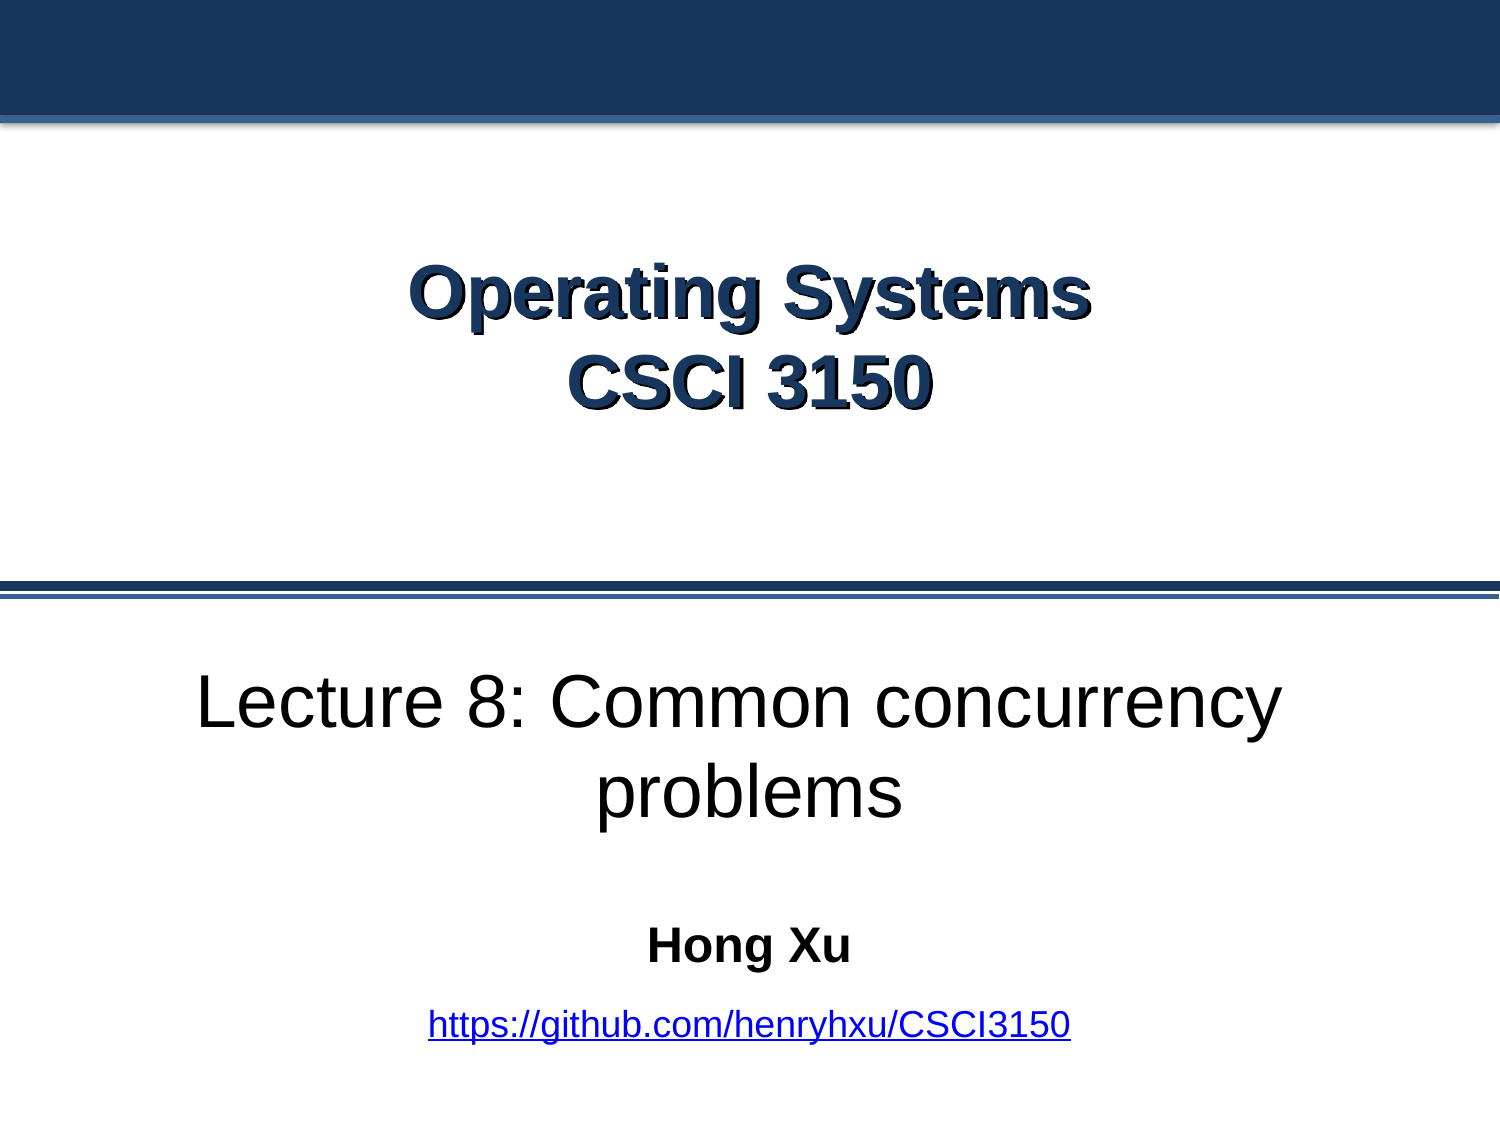

# Operating Systems CSCI 3150
Lecture 8: Common concurrency
problems